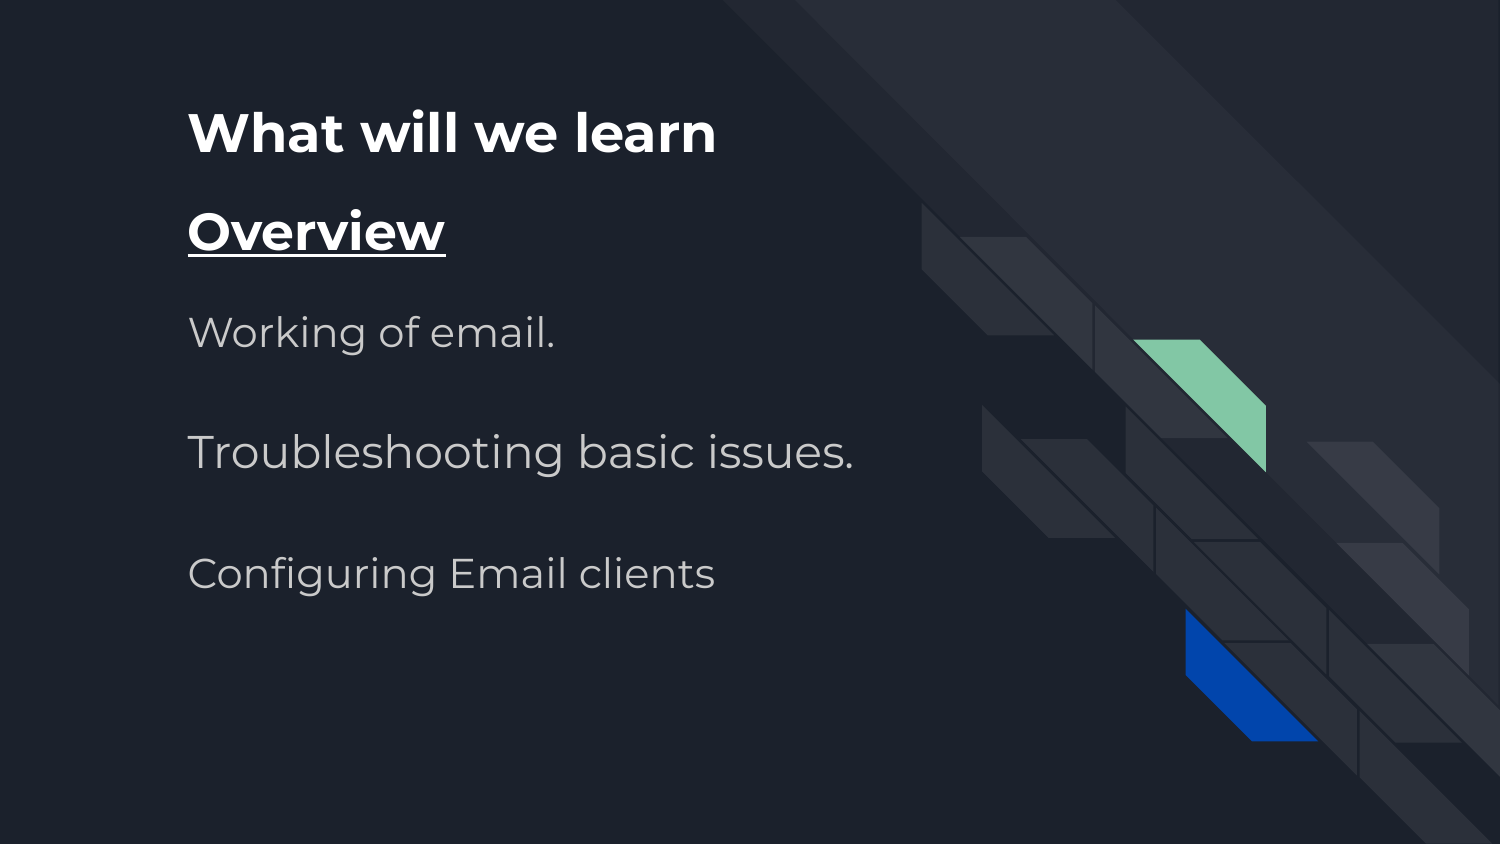

# What will we learn
Overview

Working of email.

Troubleshooting basic issues.

Configuring Email clients